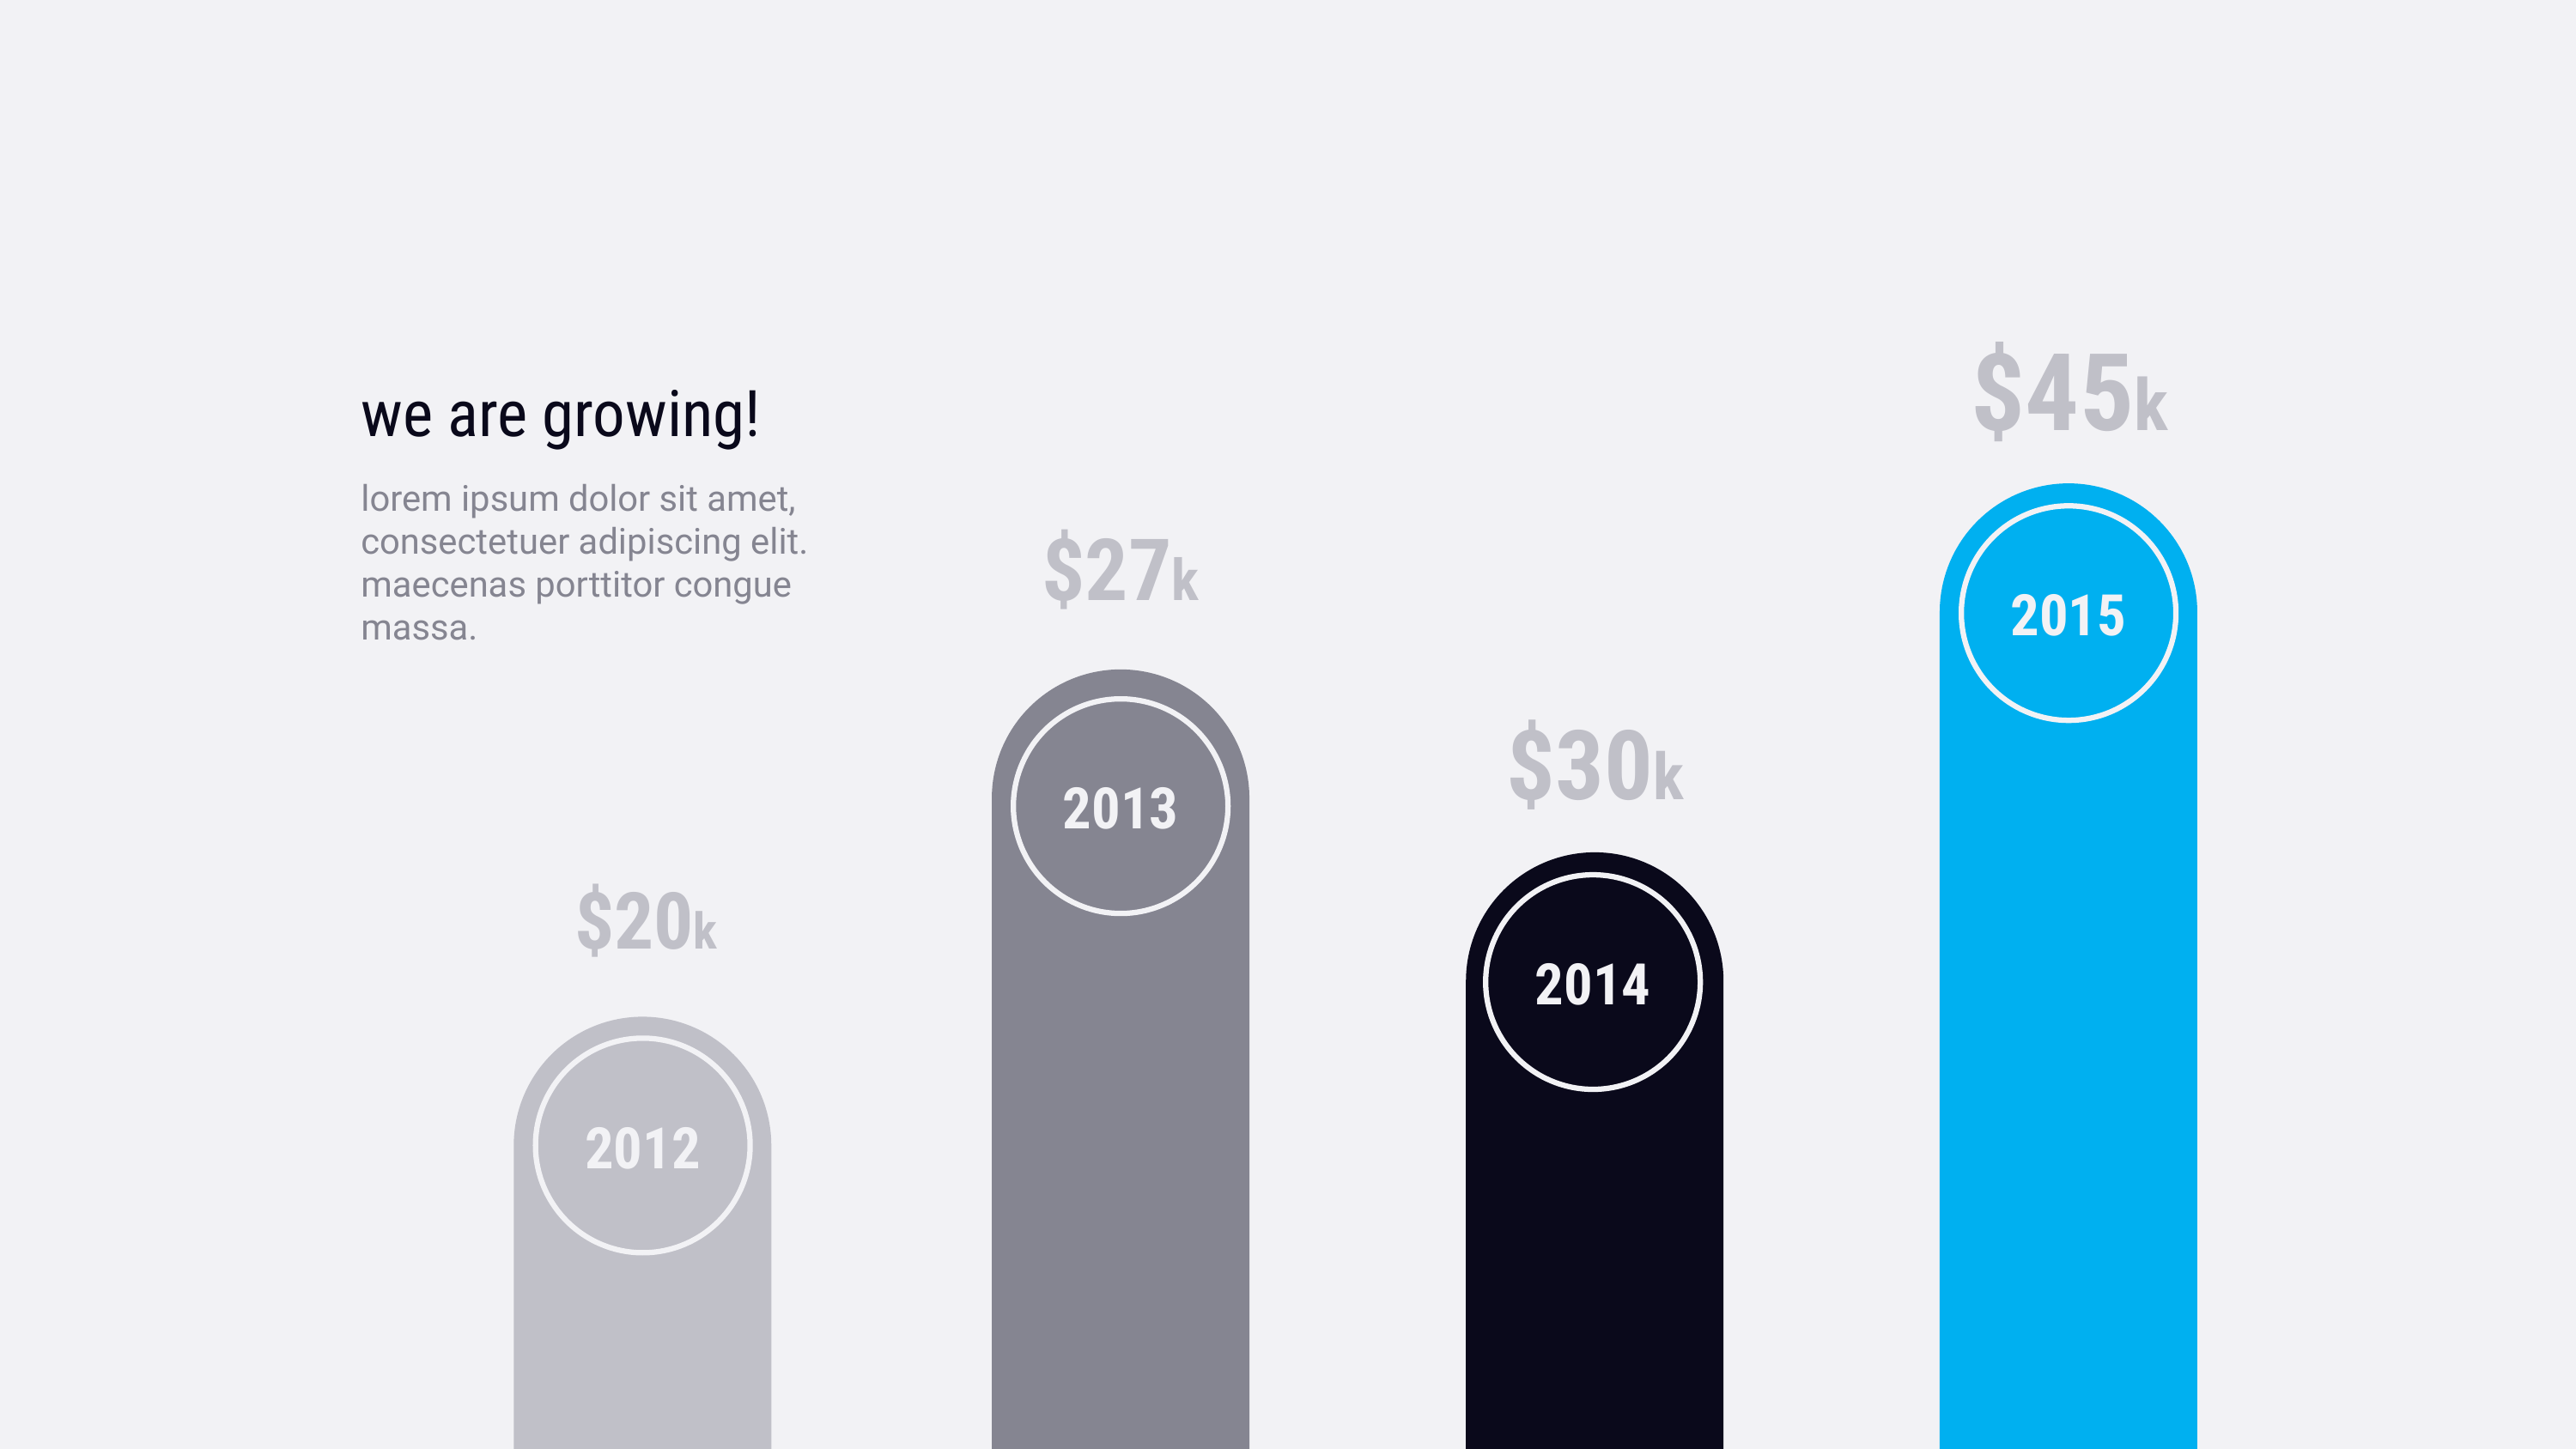

$45k

2015
we are growing!
lorem ipsum dolor sit amet, consectetuer adipiscing elit.
maecenas porttitor congue
massa.
$27k

2013
$30k

2014
$20k

2012